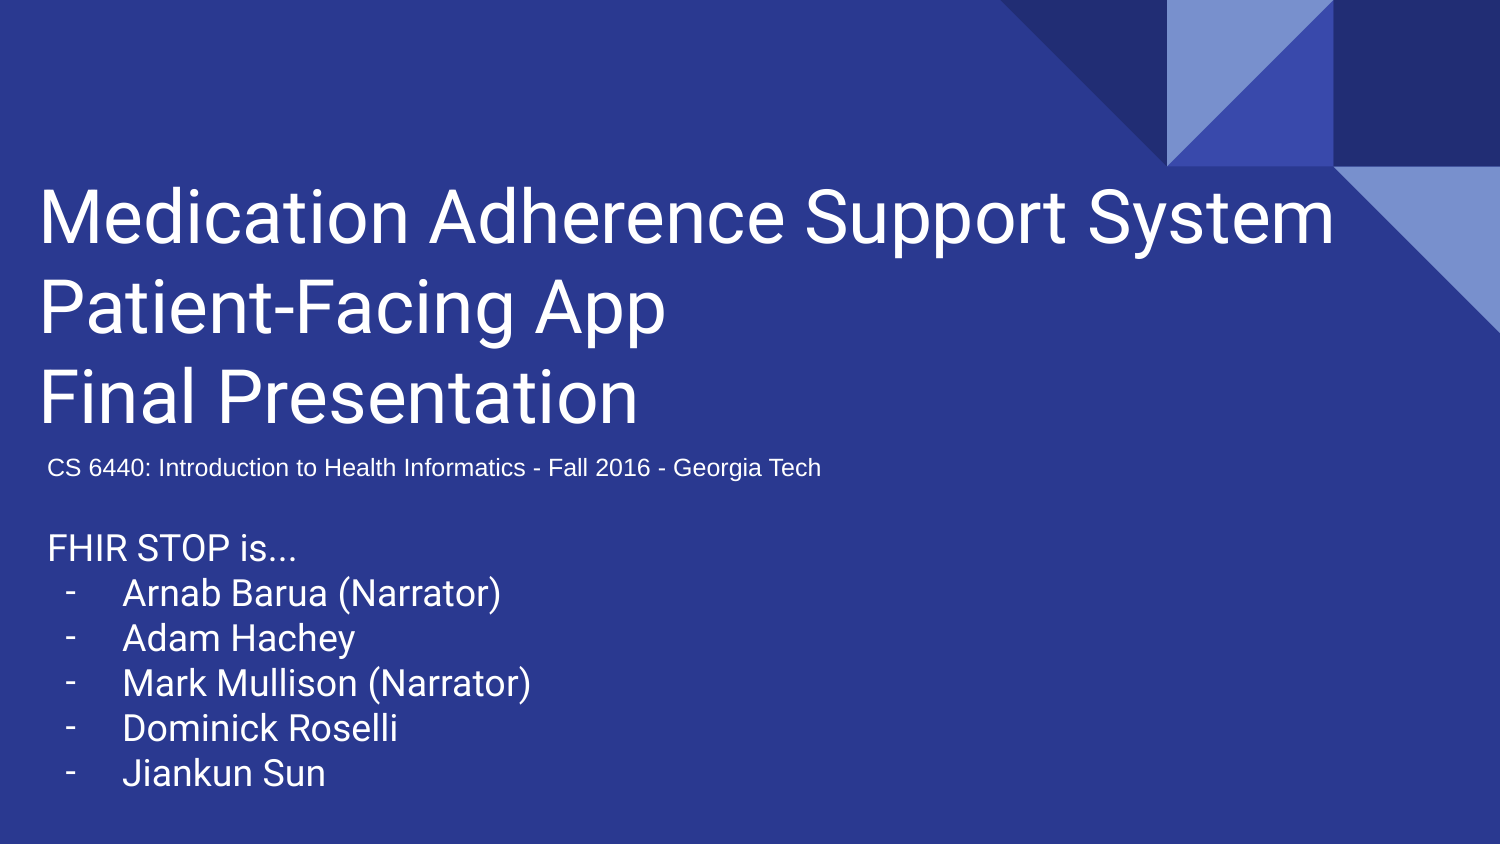

# Medication Adherence Support System
Patient-Facing App
Final Presentation
CS 6440: Introduction to Health Informatics - Fall 2016 - Georgia Tech

FHIR STOP is...
Arnab Barua (Narrator)
Adam Hachey
Mark Mullison (Narrator)
Dominick Roselli
Jiankun Sun